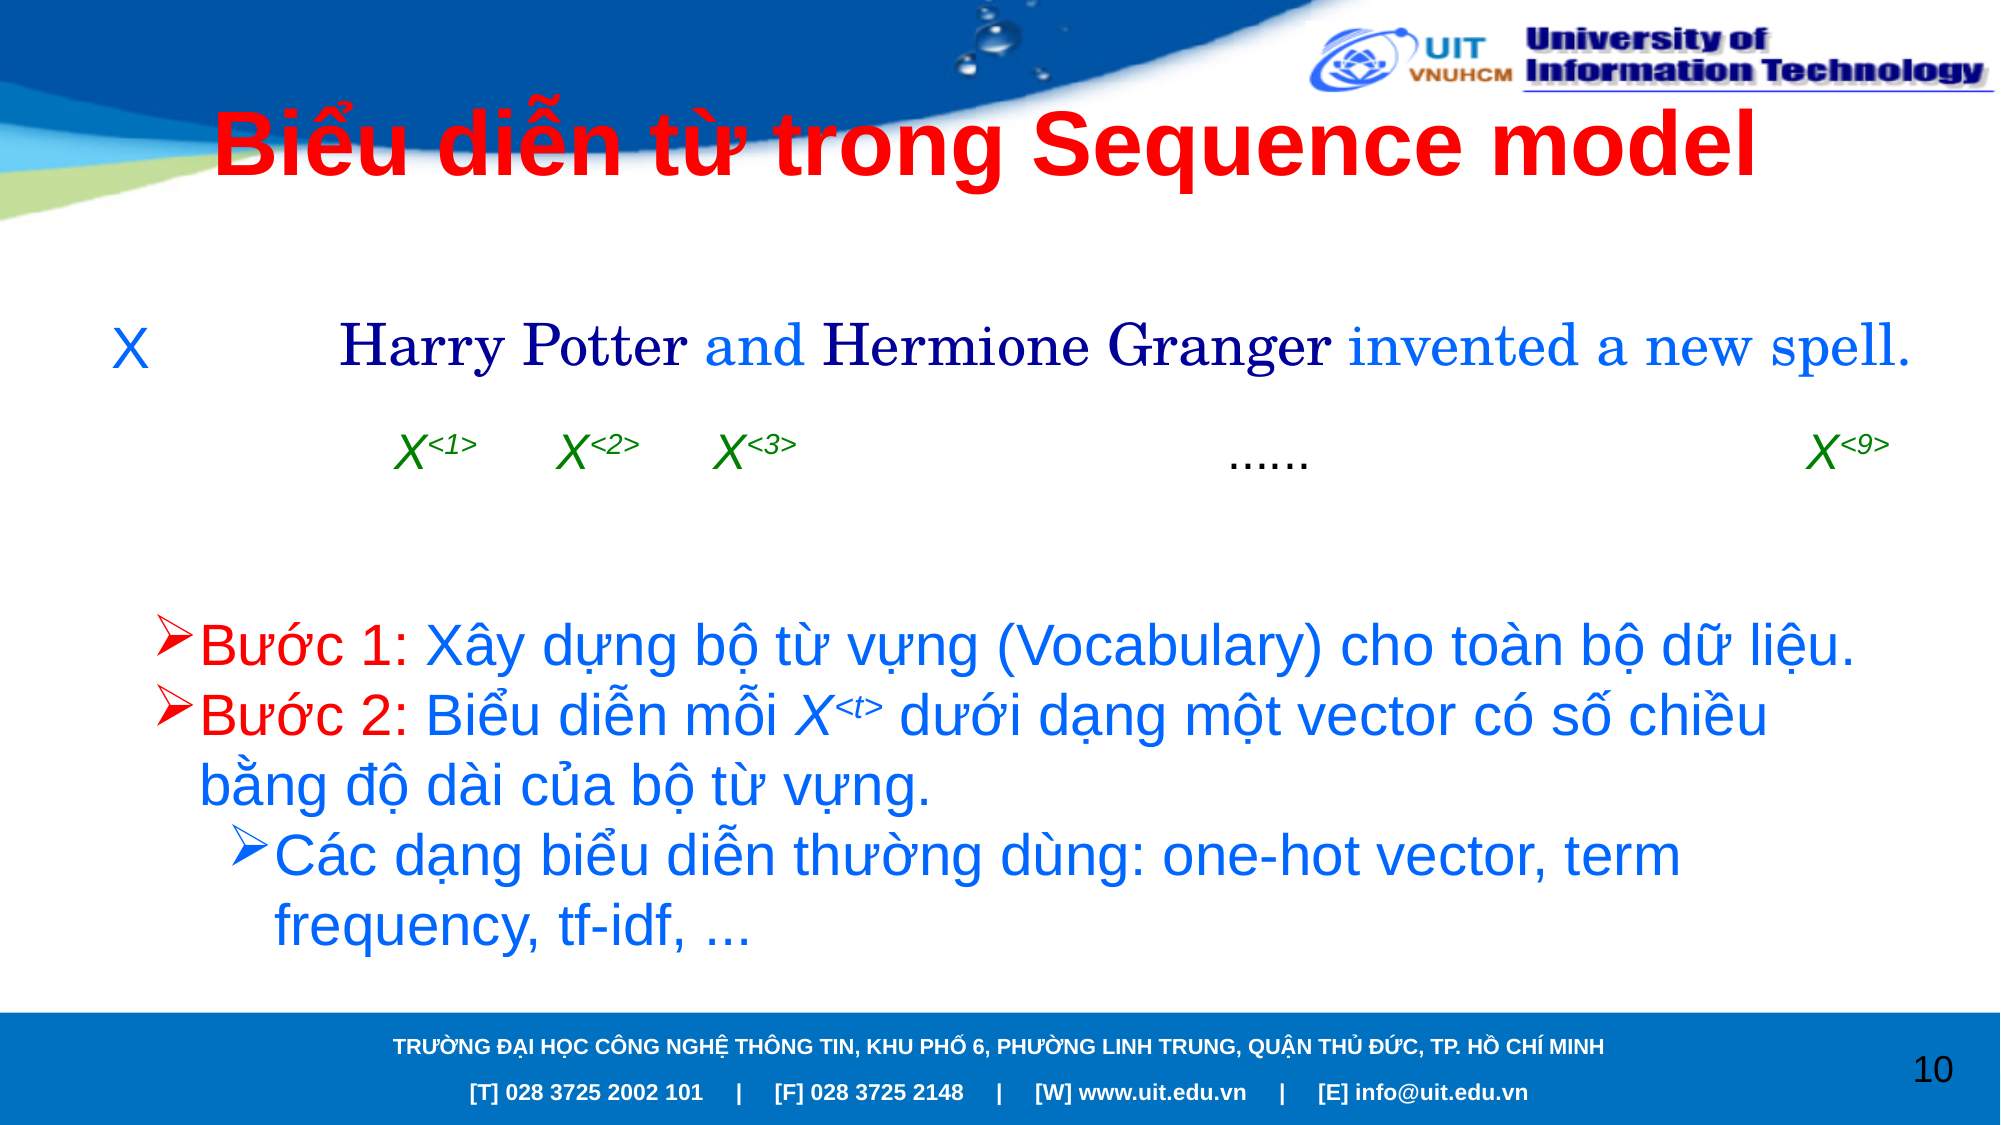

# Biểu diễn từ trong Sequence model
Harry Potter and Hermione Granger invented a new spell.
X
X<9>
X<1>
X<2>
X<3>
......
Bước 1: Xây dựng bộ từ vựng (Vocabulary) cho toàn bộ dữ liệu.
Bước 2: Biểu diễn mỗi X<t> dưới dạng một vector có số chiều bằng độ dài của bộ từ vựng.
Các dạng biểu diễn thường dùng: one-hot vector, term frequency, tf-idf, ...